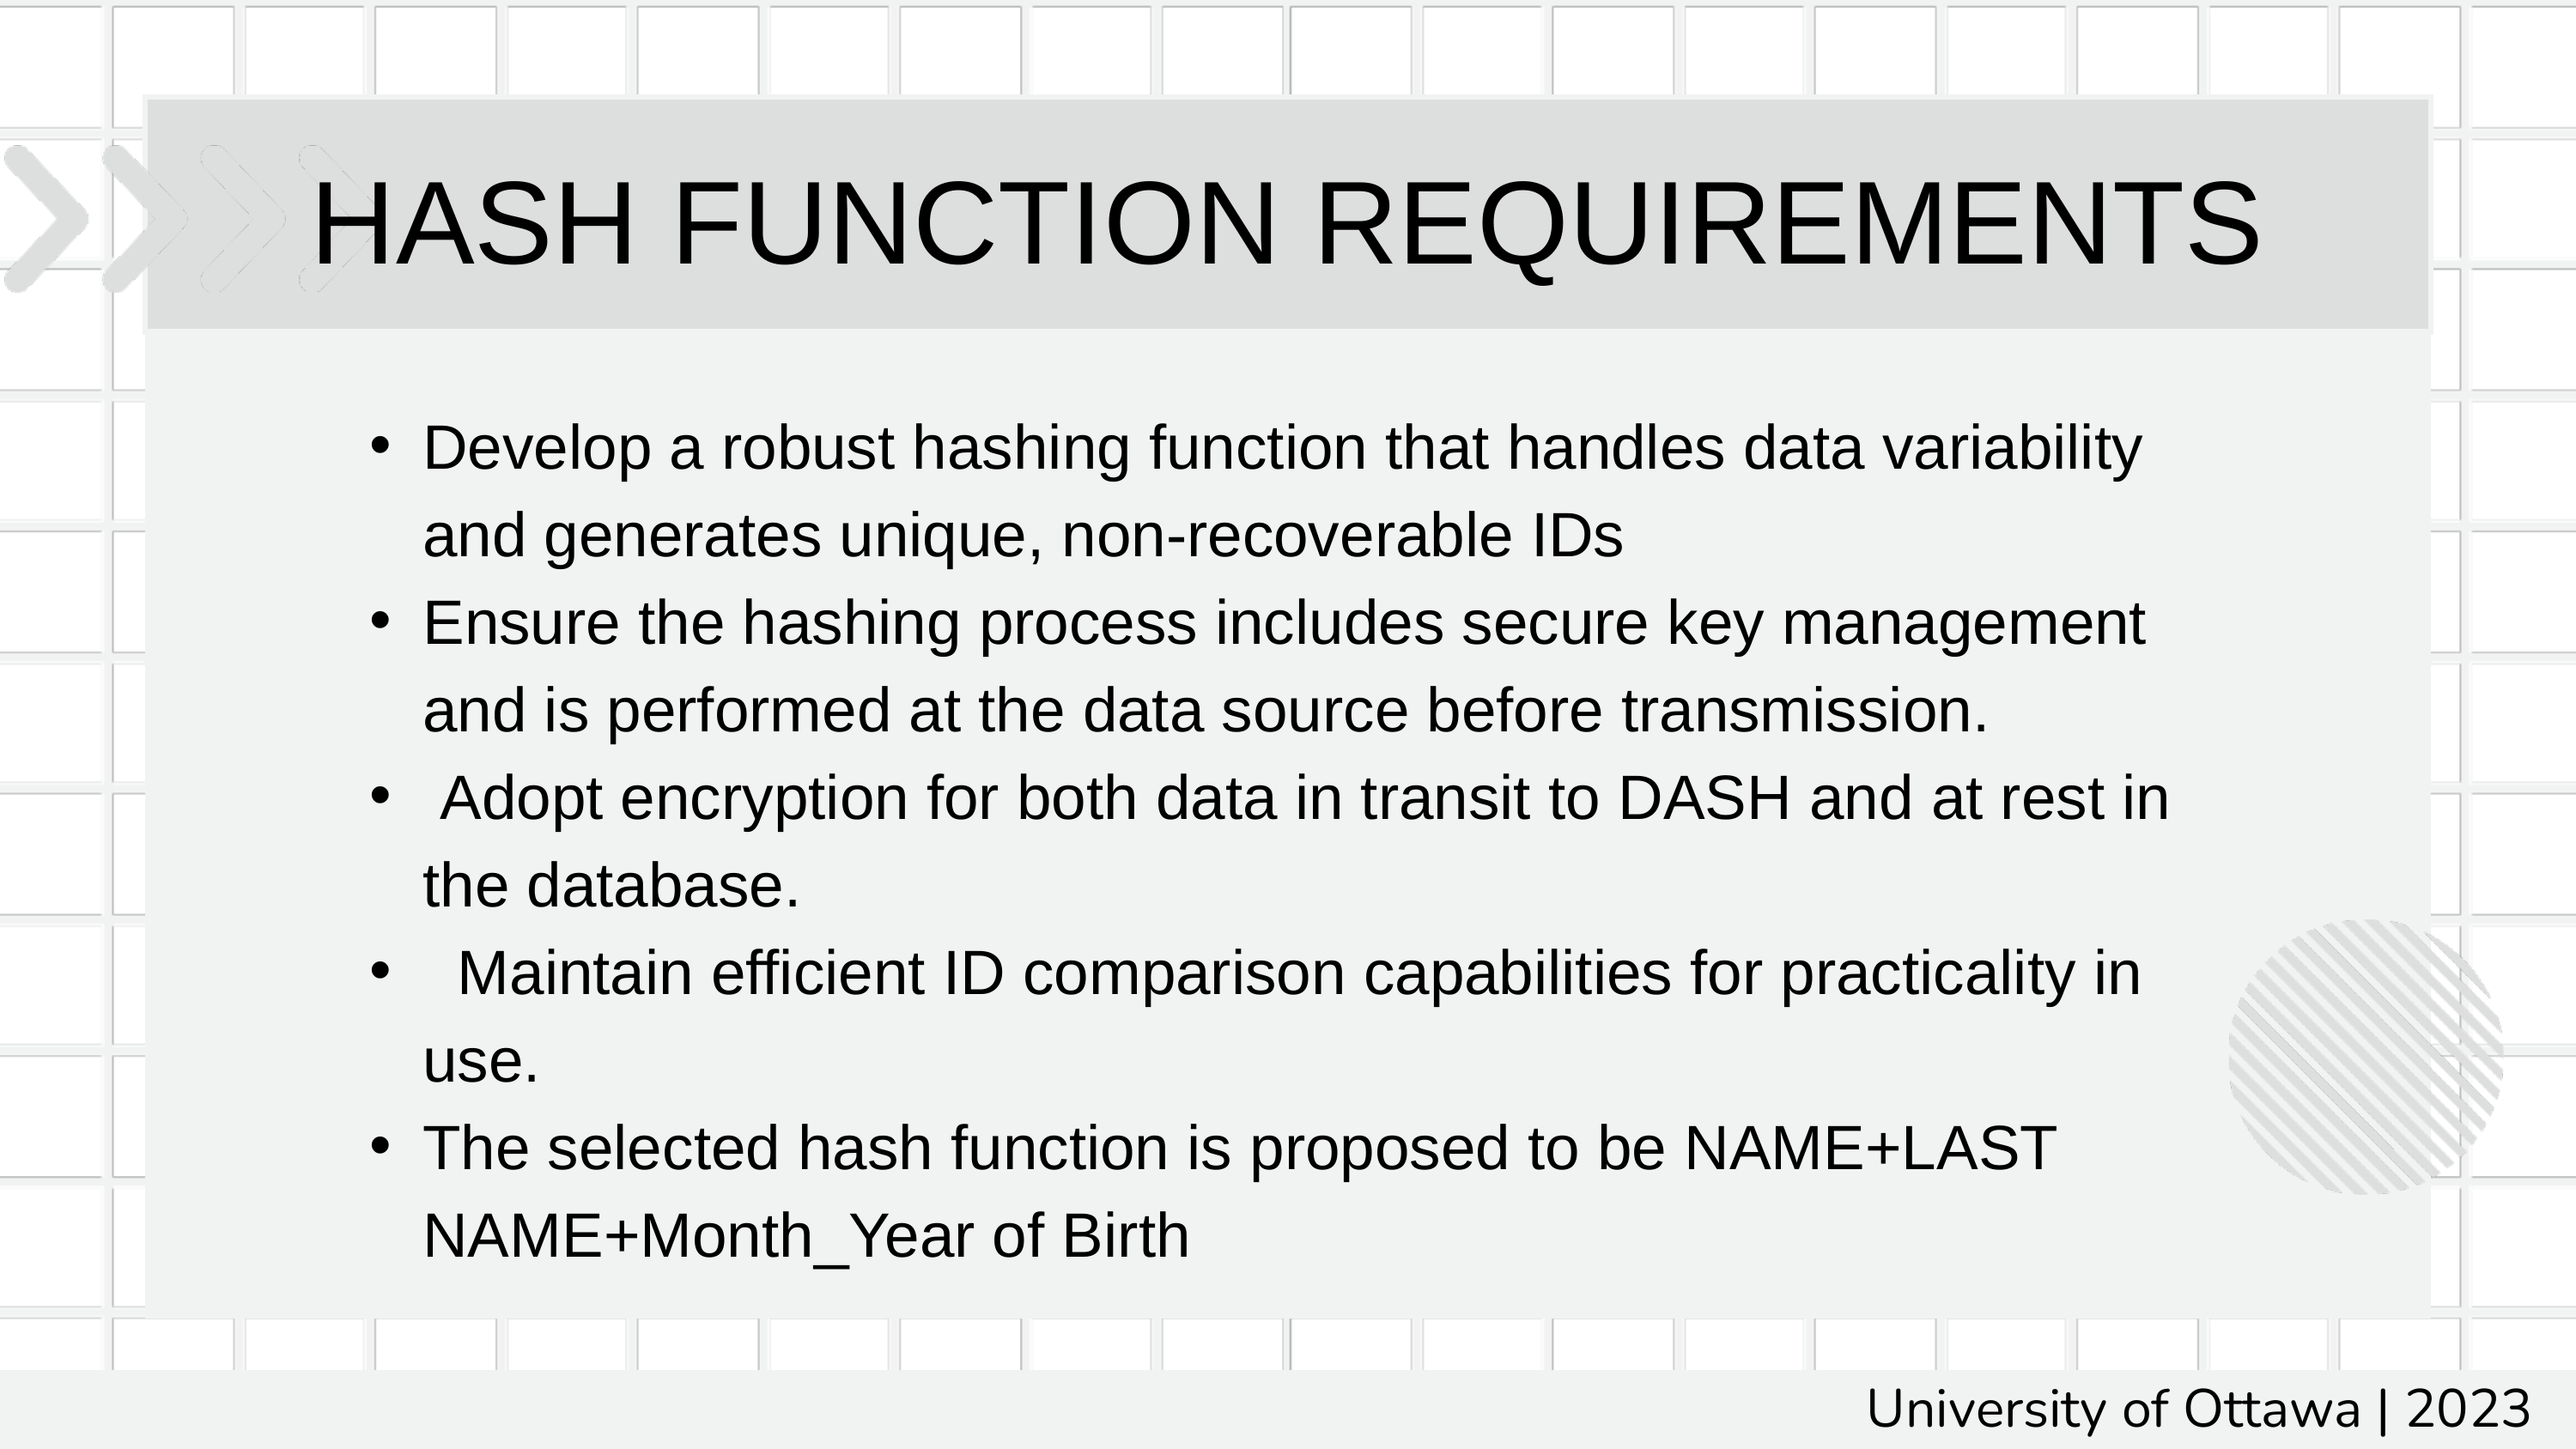

HASH FUNCTION REQUIREMENTS

Develop a robust hashing function that handles data variability and generates unique, non-recoverable IDs
Ensure the hashing process includes secure key management and is performed at the data source before transmission.
 Adopt encryption for both data in transit to DASH and at rest in the database.
  Maintain efficient ID comparison capabilities for practicality in use.
The selected hash function is proposed to be NAME+LAST NAME+Month_Year of Birth

University of Ottawa | 2023